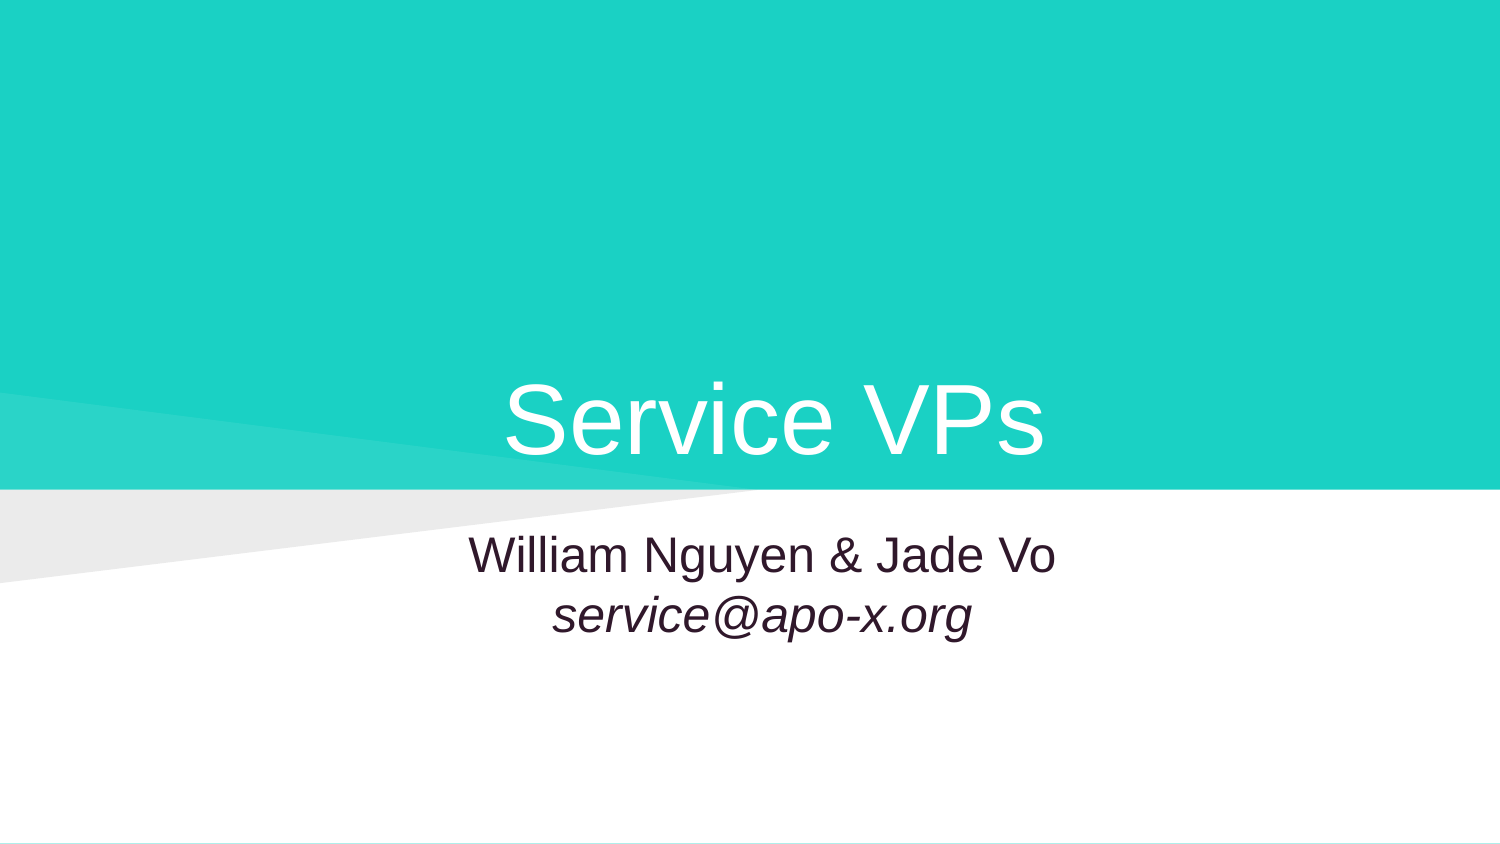

# Service VPs
William Nguyen & Jade Vo
service@apo-x.org